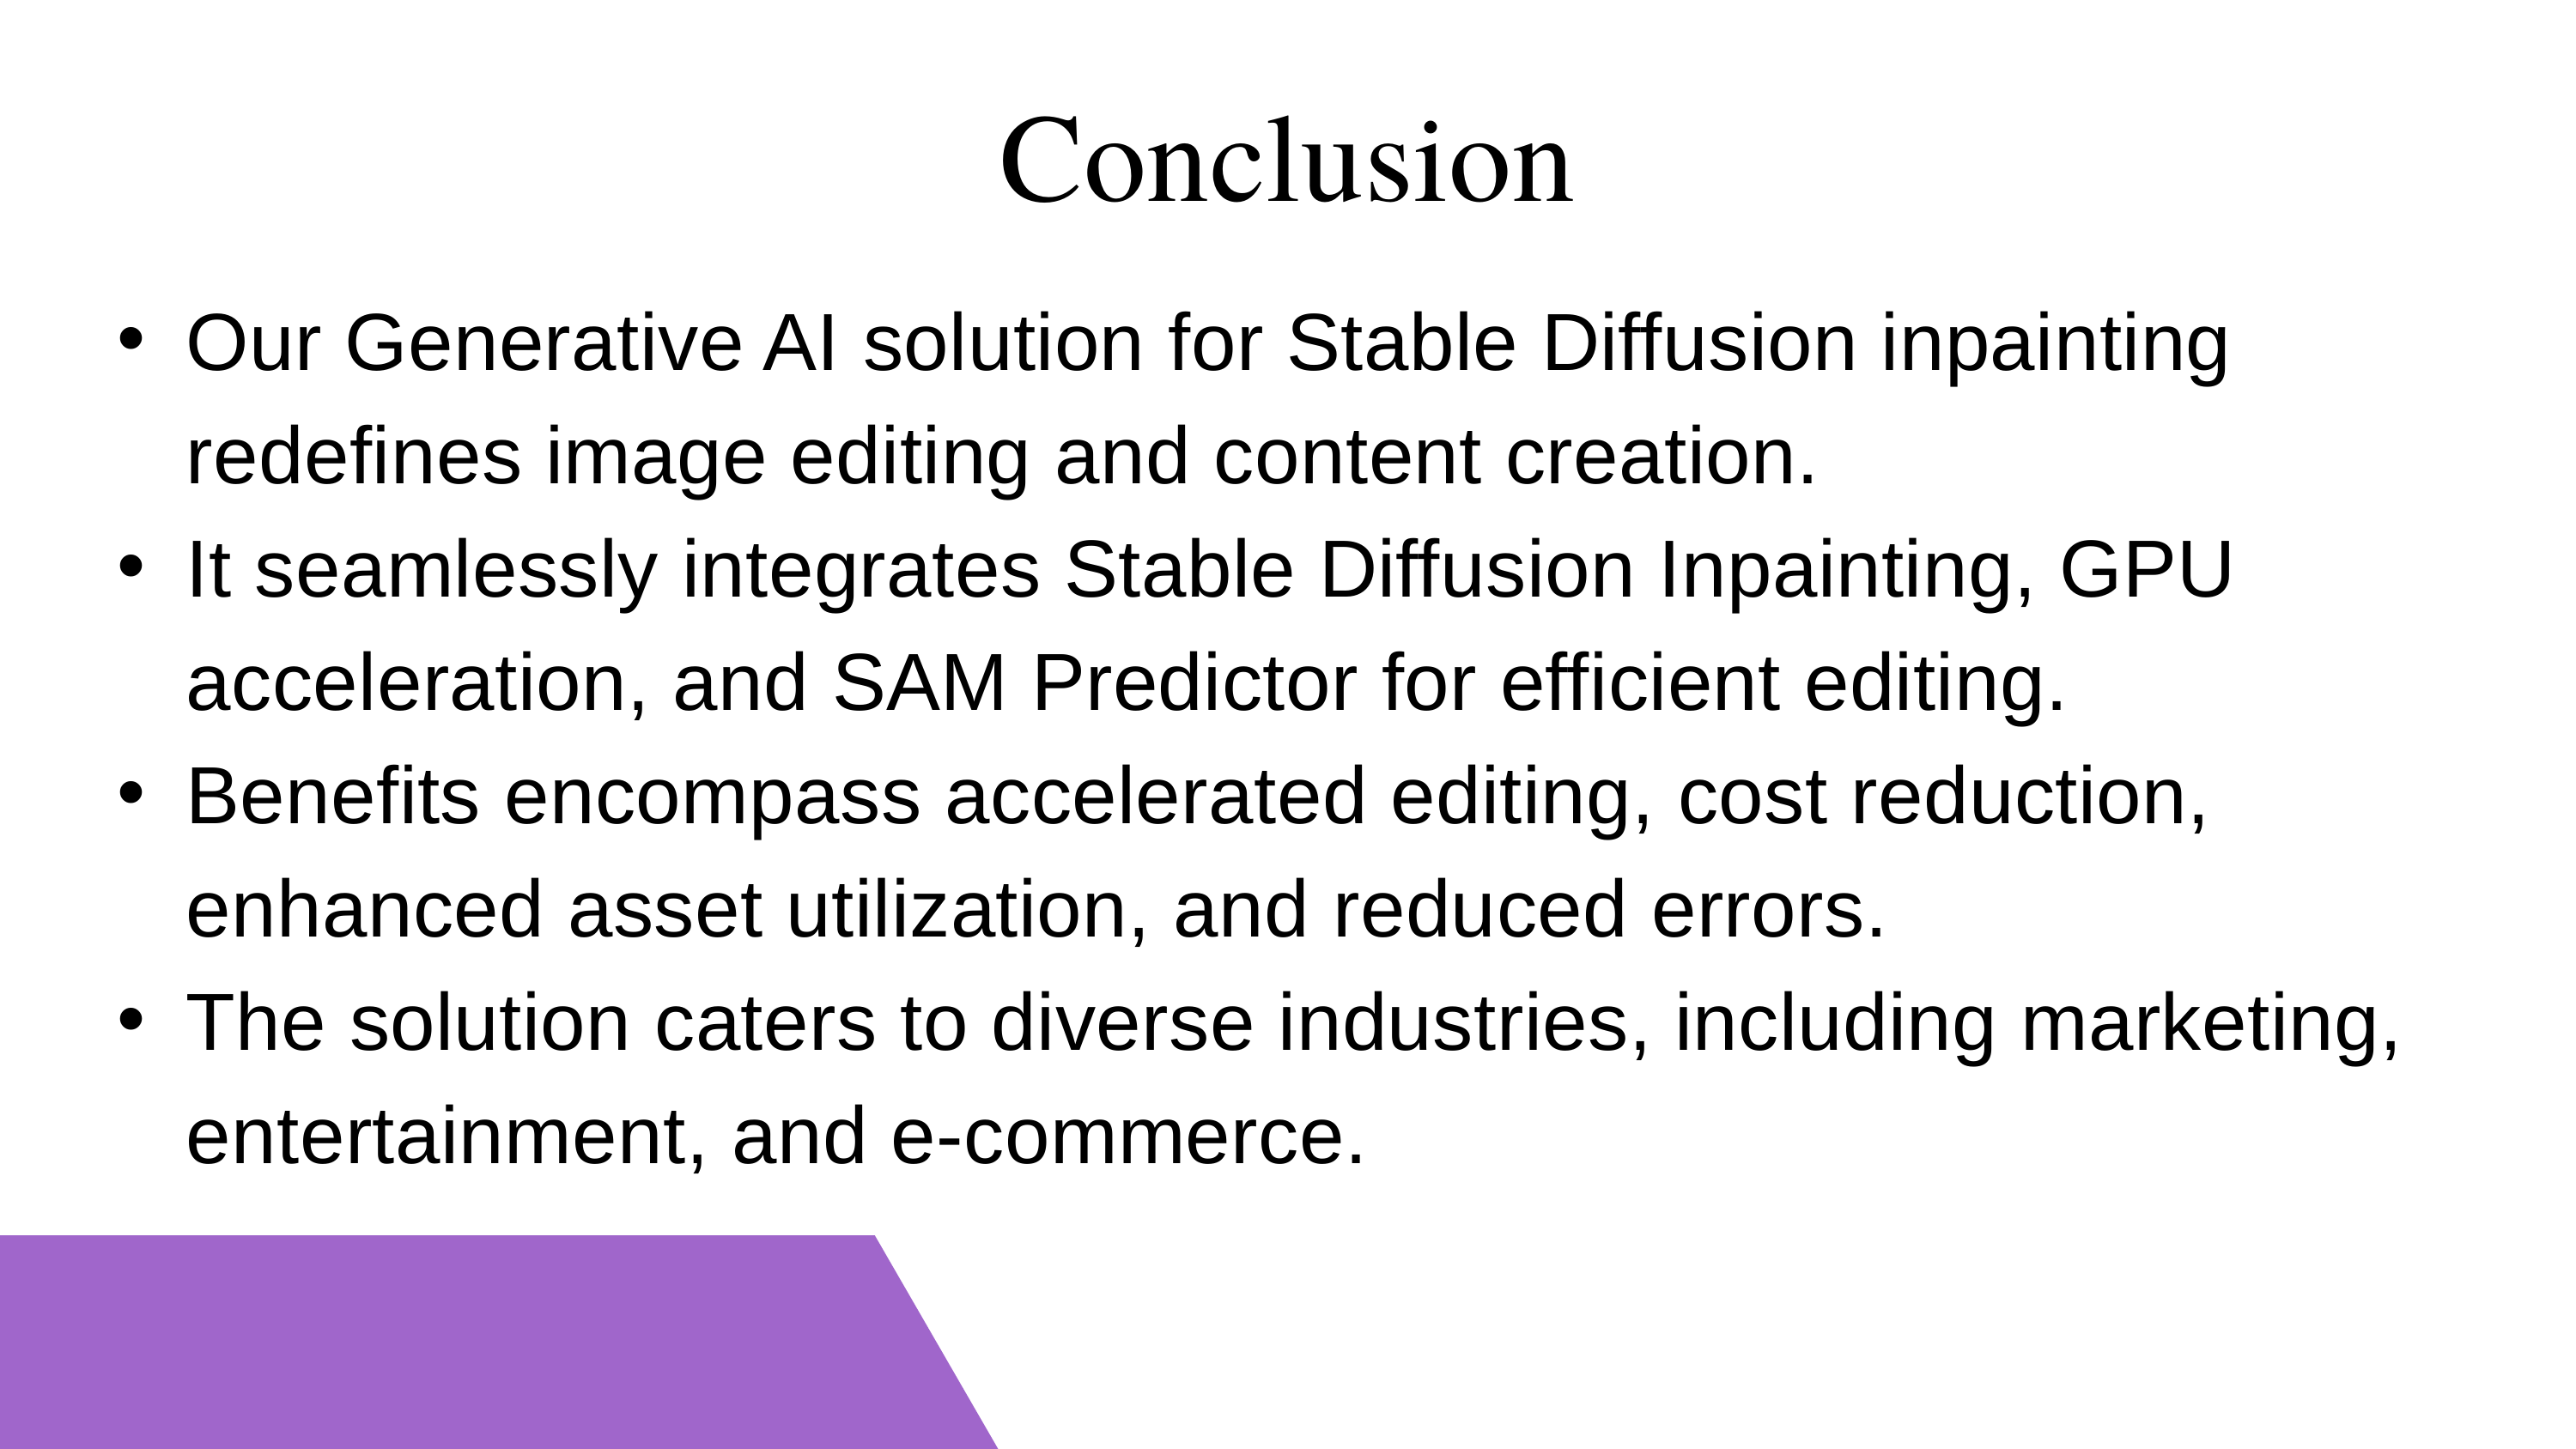

Conclusion
Our Generative AI solution for Stable Diffusion inpainting redefines image editing and content creation.
It seamlessly integrates Stable Diffusion Inpainting, GPU acceleration, and SAM Predictor for efficient editing.
Benefits encompass accelerated editing, cost reduction, enhanced asset utilization, and reduced errors.
The solution caters to diverse industries, including marketing, entertainment, and e-commerce.